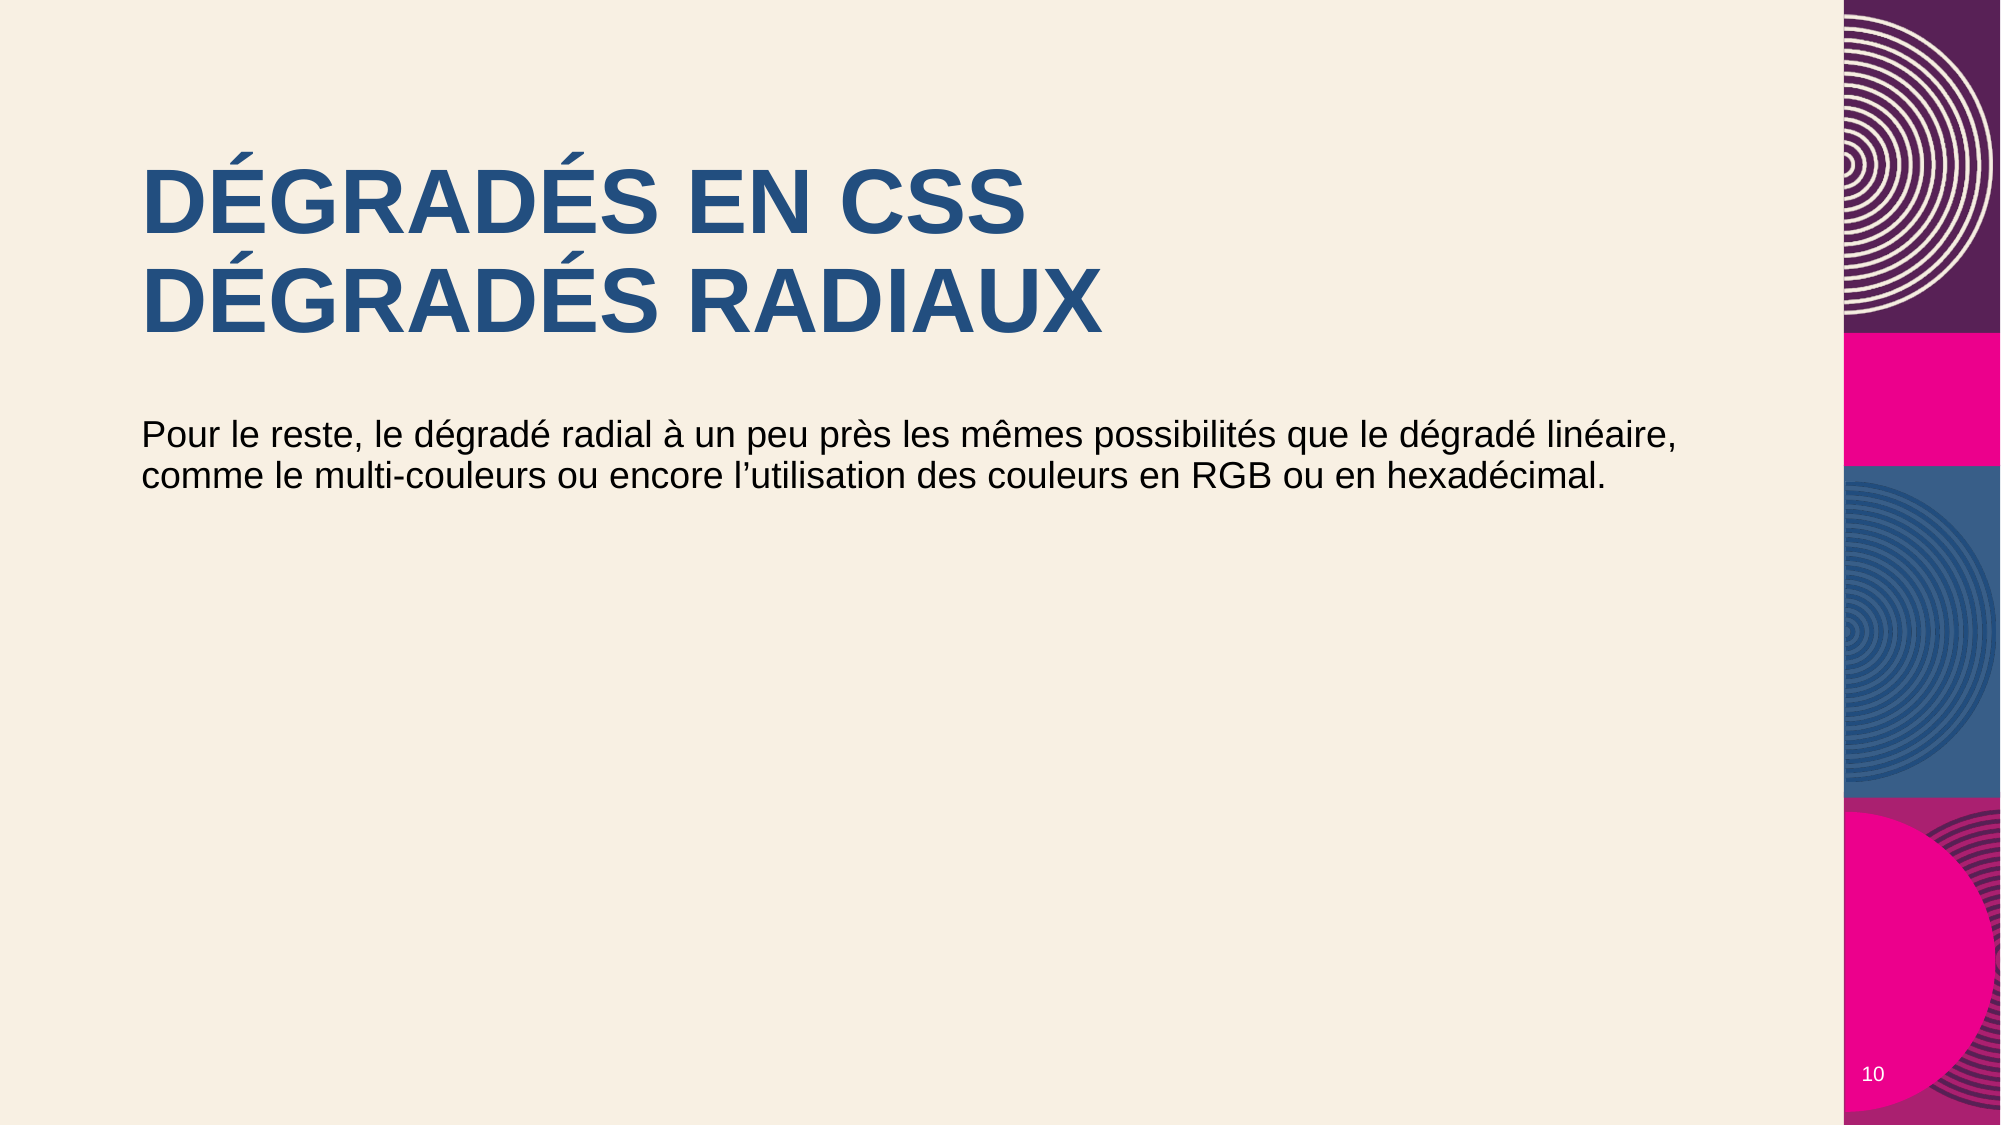

# Dégradés en CSS Dégradés radiaux
Pour le reste, le dégradé radial à un peu près les mêmes possibilités que le dégradé linéaire, comme le multi-couleurs ou encore l’utilisation des couleurs en RGB ou en hexadécimal.
10